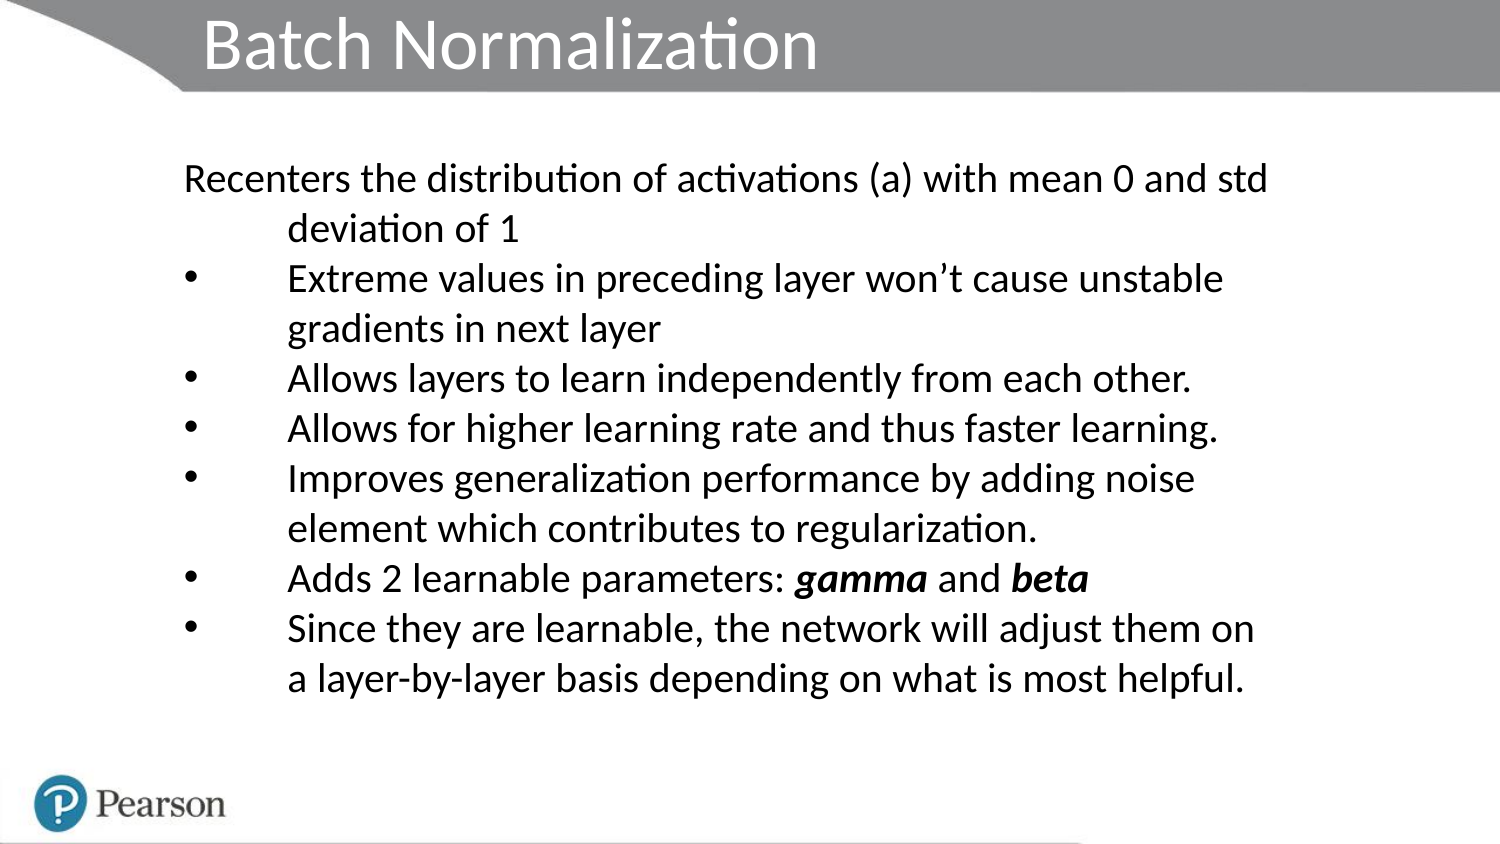

Batch Normalization
Recenters the distribution of activations (a) with mean 0 and std deviation of 1
Extreme values in preceding layer won’t cause unstable gradients in next layer
Allows layers to learn independently from each other.
Allows for higher learning rate and thus faster learning.
Improves generalization performance by adding noise element which contributes to regularization.
Adds 2 learnable parameters: gamma and beta
Since they are learnable, the network will adjust them on a layer-by-layer basis depending on what is most helpful.